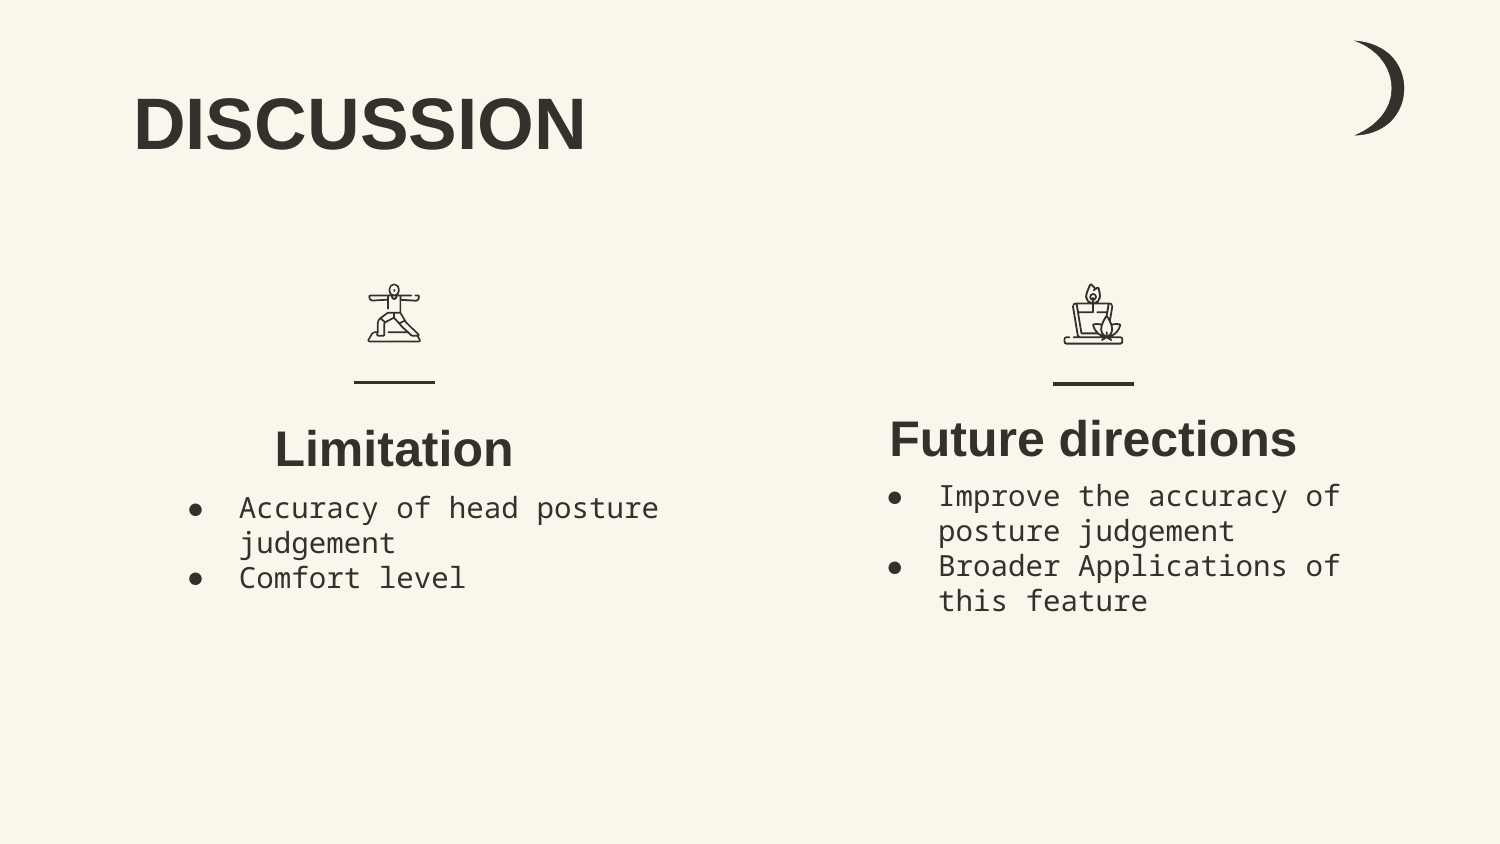

# DISCUSSION

Future directions
Limitation
Improve the accuracy of posture judgement
Broader Applications of this feature

Accuracy of head posture judgement
Comfort level